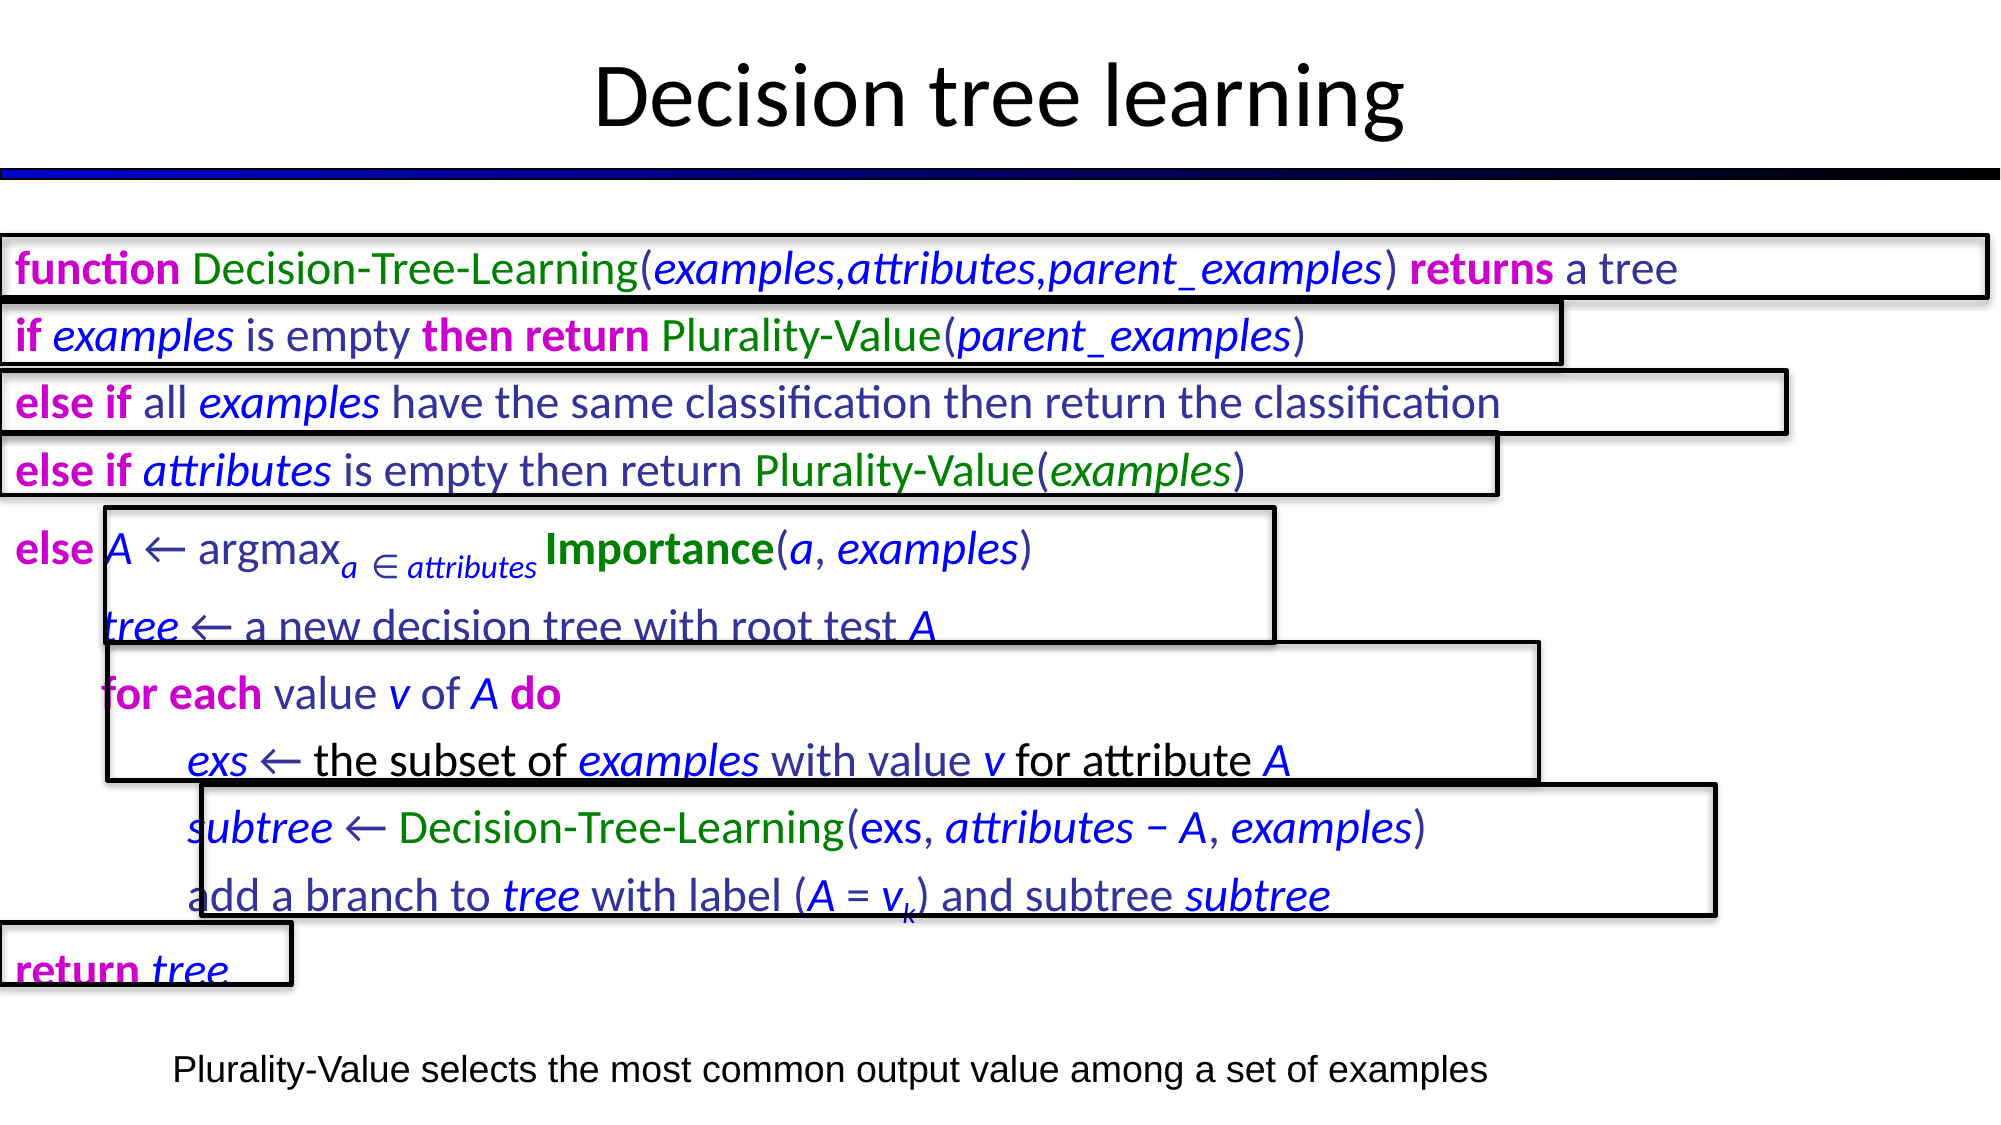

# Decision tree learning
function Decision-Tree-Learning(examples,attributes,parent_examples) returns a tree
if examples is empty then return Plurality-Value(parent_examples)
else if all examples have the same classification then return the classification
else if attributes is empty then return Plurality-Value(examples)
else A ← argmaxa ∈ attributes Importance(a, examples)
        tree ← a new decision tree with root test A
        for each value v of A do
                exs ← the subset of examples with value v for attribute A
                subtree ← Decision-Tree-Learning(exs, attributes − A, examples)
                add a branch to tree with label (A = vk) and subtree subtree
return tree

Plurality-Value selects the most common output value among a set of examples